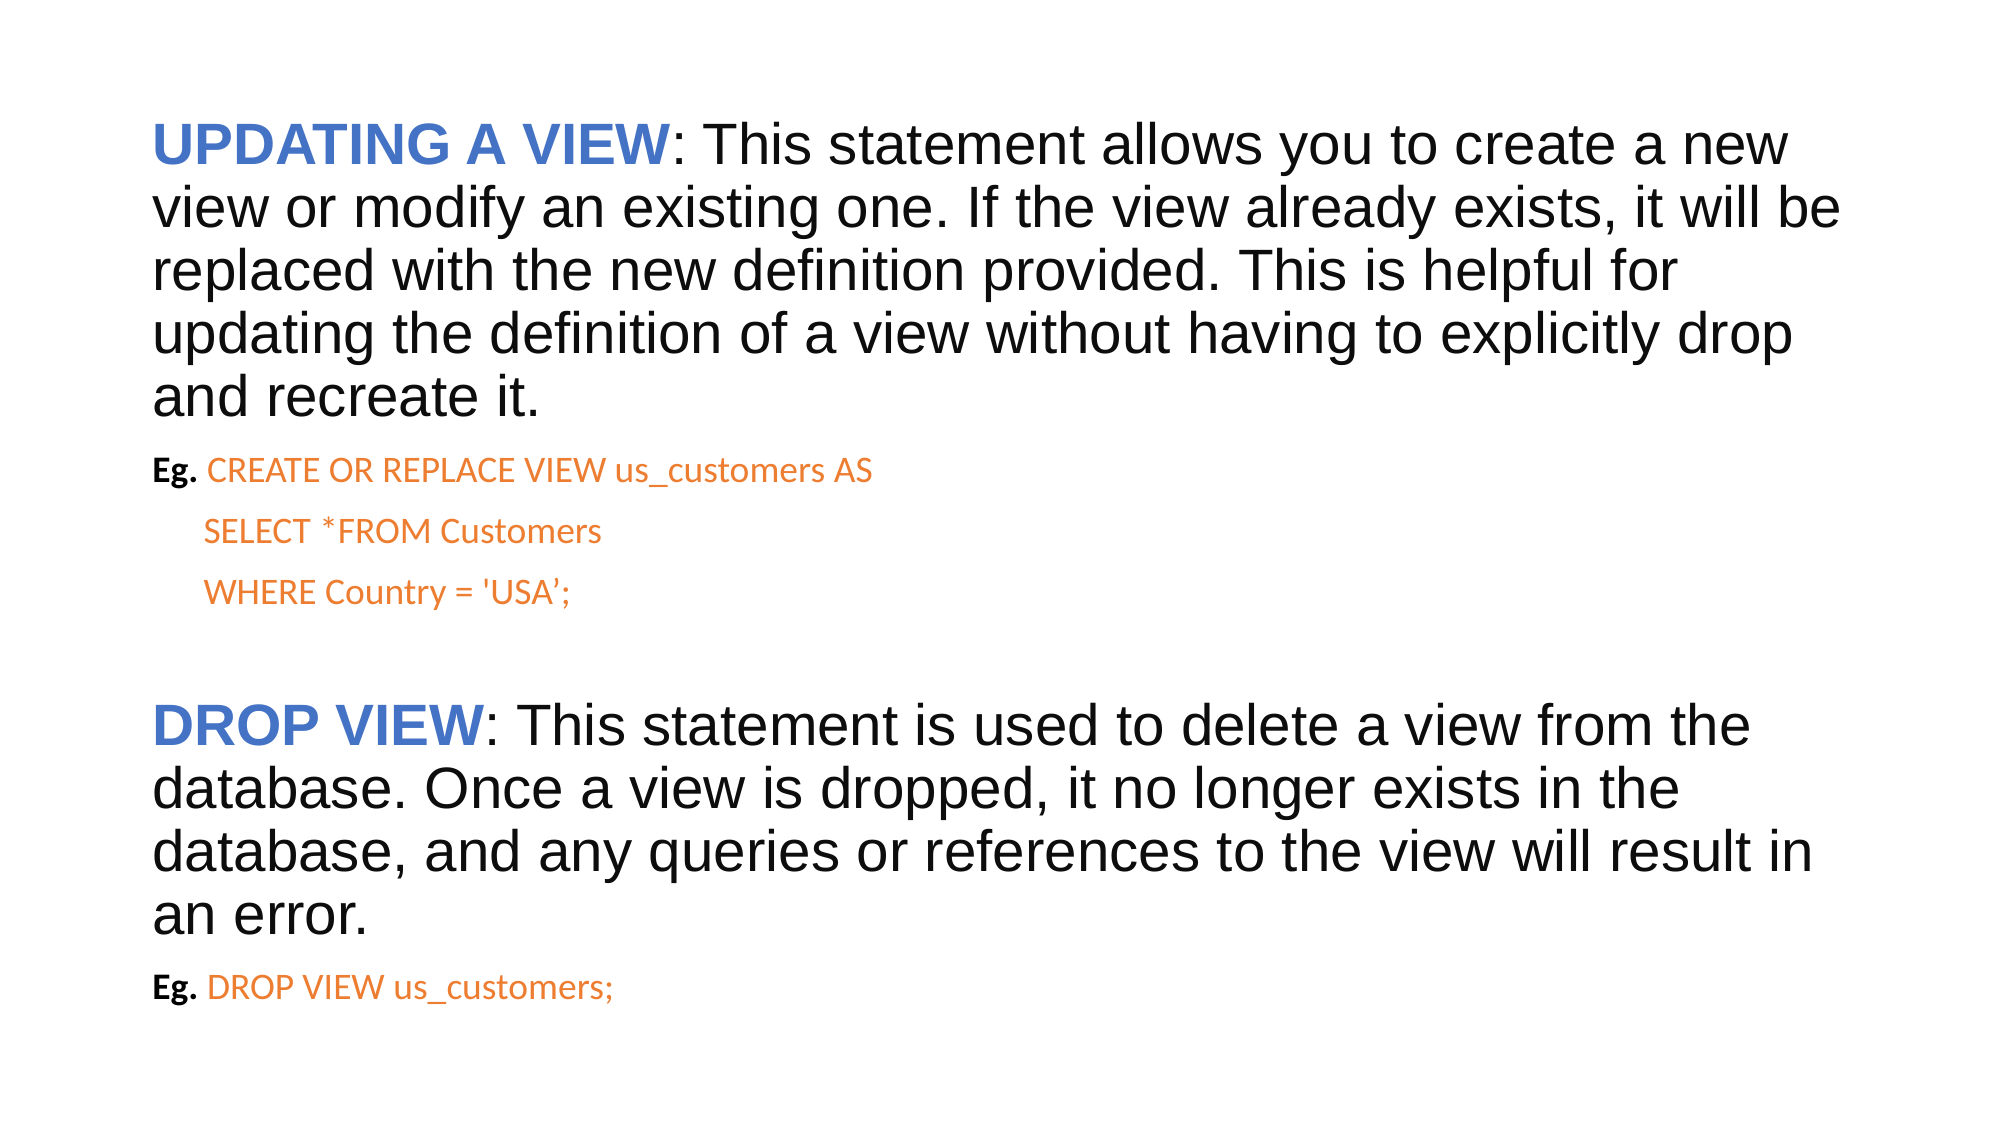

UPDATING A VIEW: This statement allows you to create a new view or modify an existing one. If the view already exists, it will be replaced with the new definition provided. This is helpful for updating the definition of a view without having to explicitly drop and recreate it.
Eg. CREATE OR REPLACE VIEW us_customers AS
      SELECT *FROM Customers
      WHERE Country = 'USA’;

DROP VIEW: This statement is used to delete a view from the database. Once a view is dropped, it no longer exists in the database, and any queries or references to the view will result in an error.
Eg. DROP VIEW us_customers;